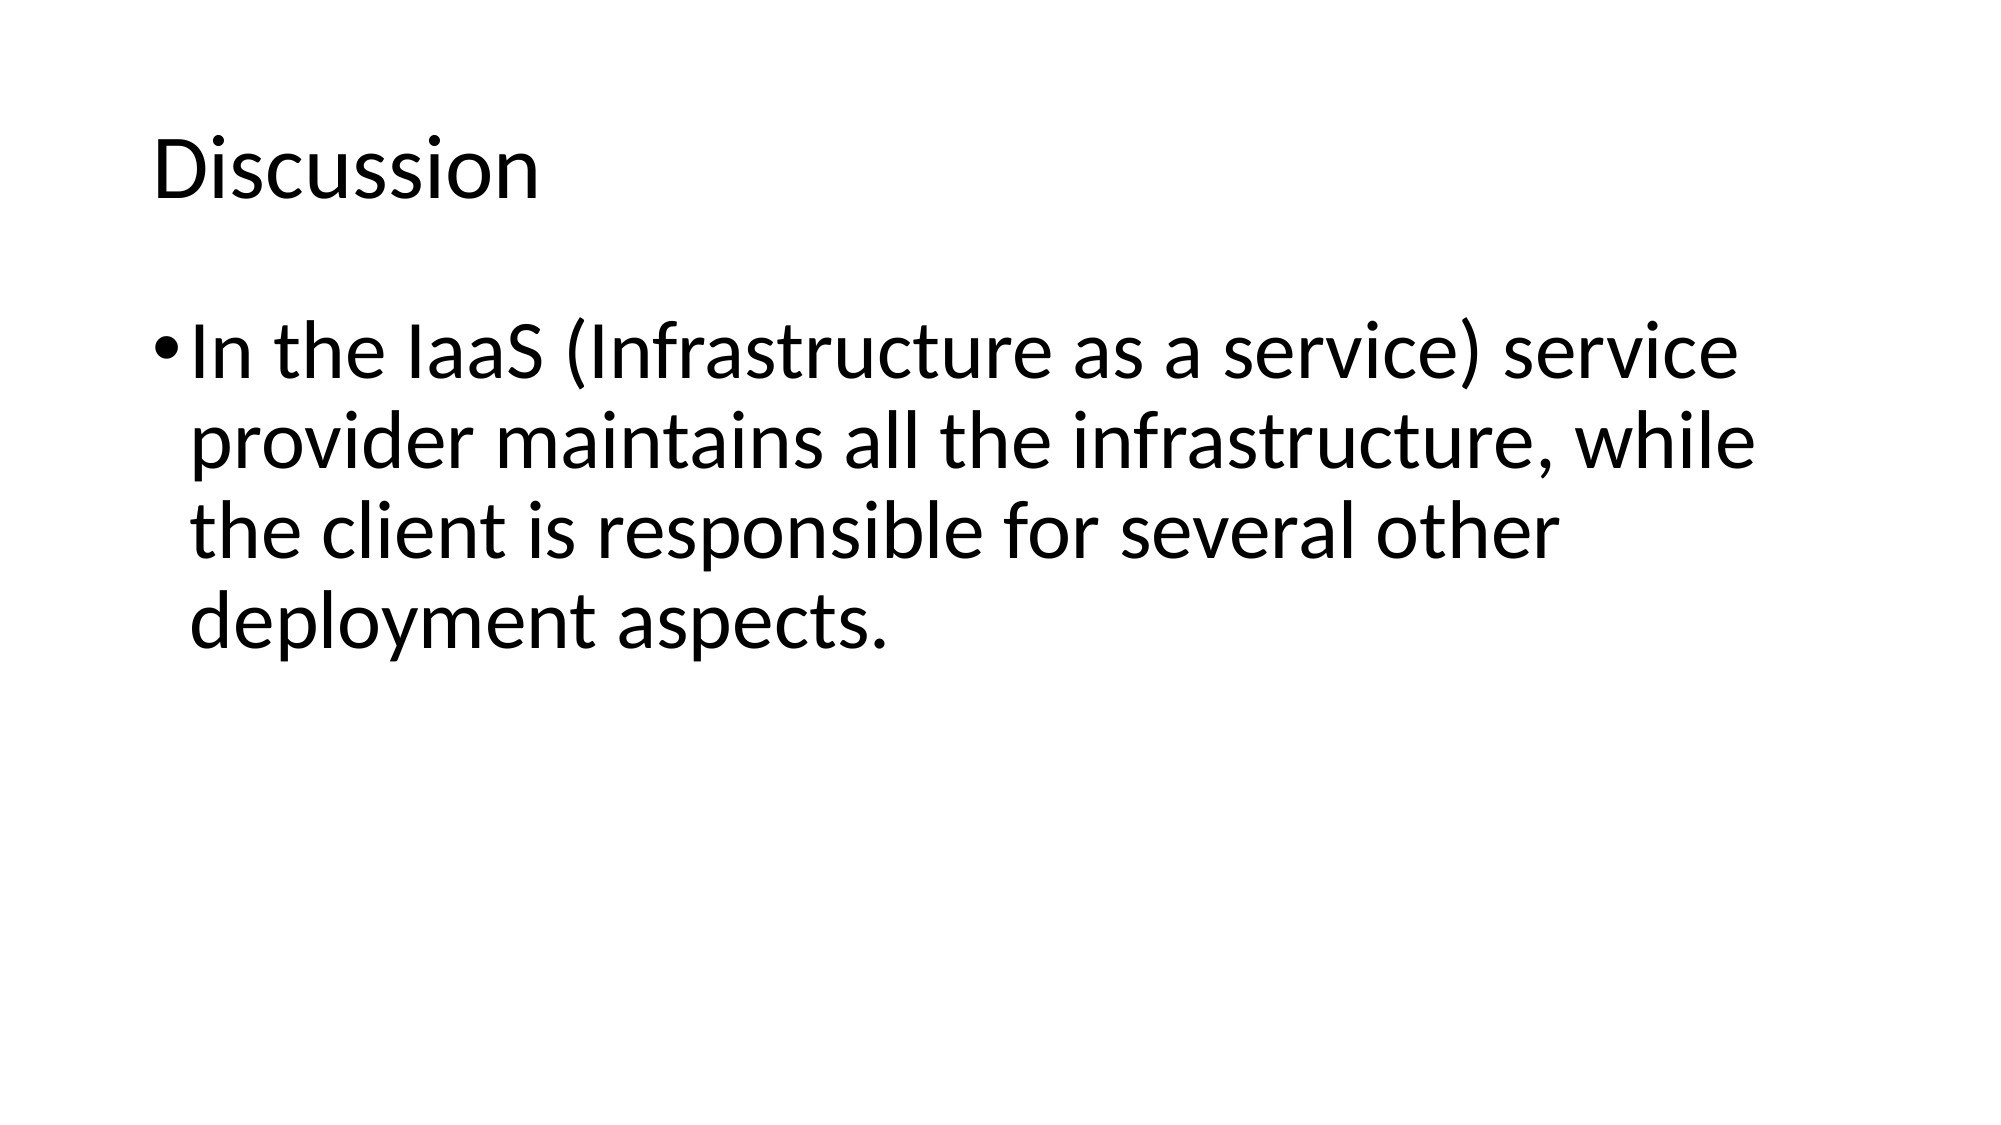

# Discussion
In the IaaS (Infrastructure as a service) service provider maintains all the infrastructure, while the client is responsible for several other deployment aspects.